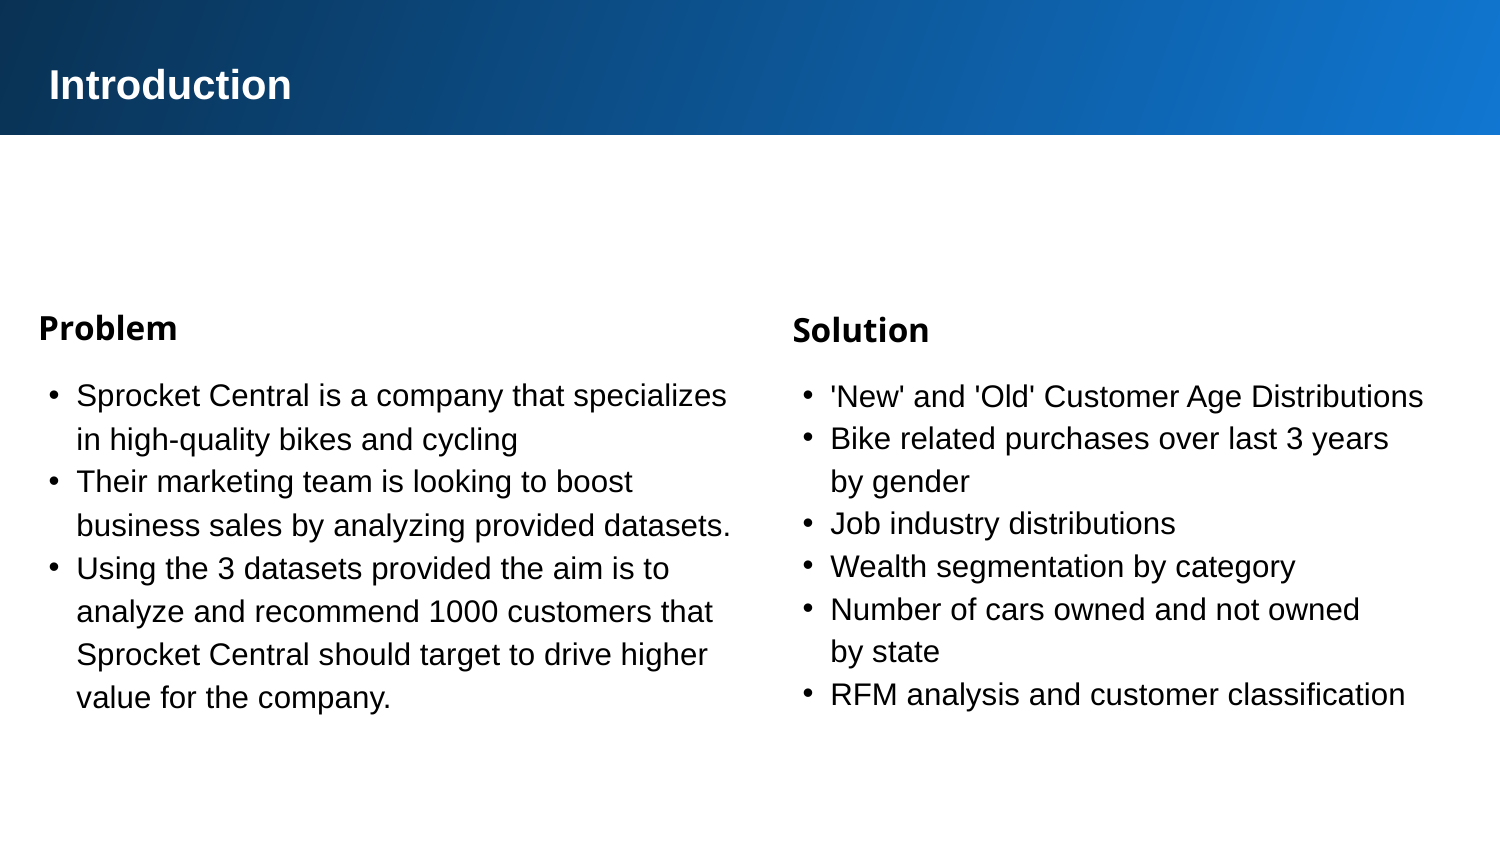

Introduction
Problem
Solution
Sprocket Central is a company that specializes in high-quality bikes and cycling
Their marketing team is looking to boost business sales by analyzing provided datasets.
Using the 3 datasets provided the aim is to analyze and recommend 1000 customers that Sprocket Central should target to drive higher value for the company.
'New' and 'Old' Customer Age Distributions
Bike related purchases over last 3 years
by gender
Job industry distributions
Wealth segmentation by category
Number of cars owned and not owned
by state
RFM analysis and customer classification